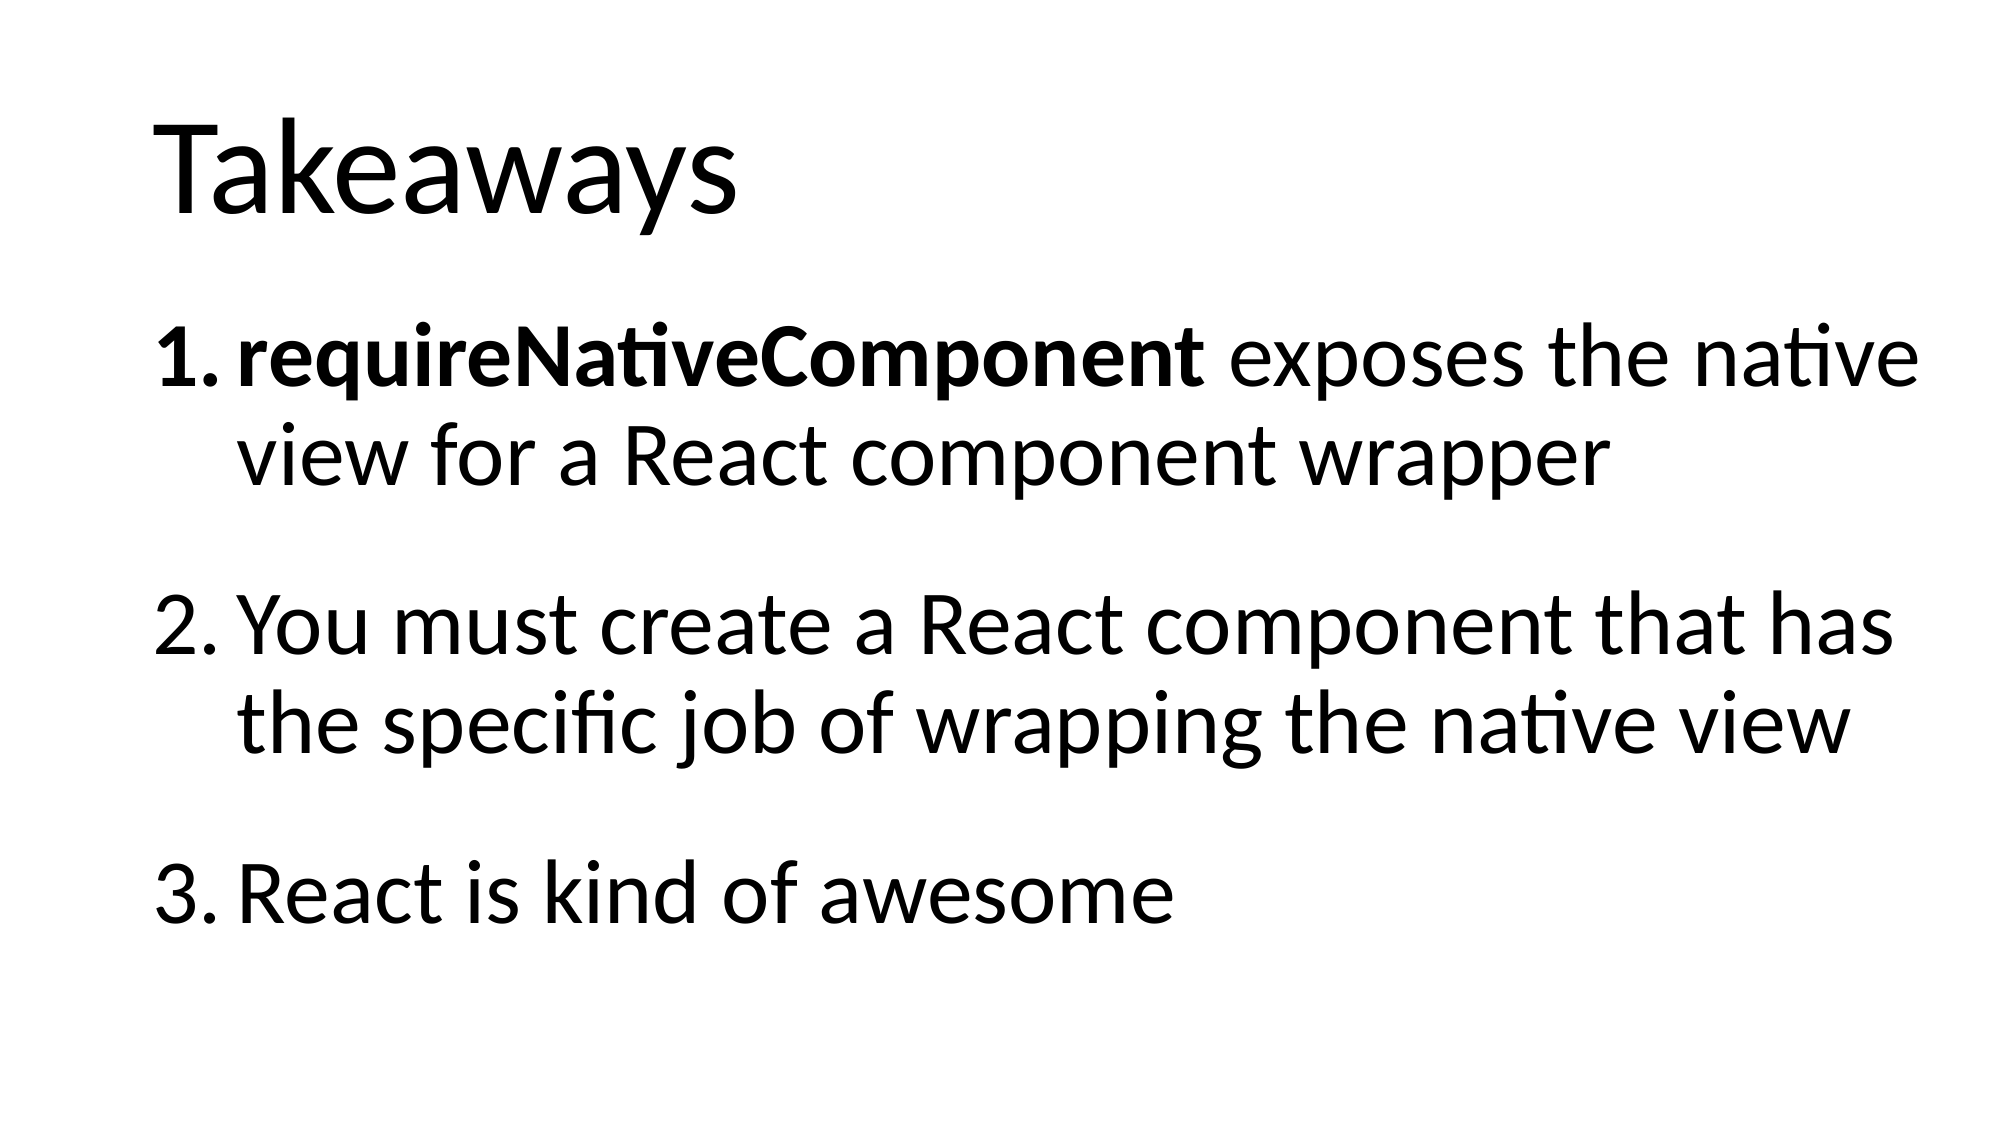

# Takeaways
requireNativeComponent exposes the native view for a React component wrapper
You must create a React component that has the specific job of wrapping the native view
React is kind of awesome